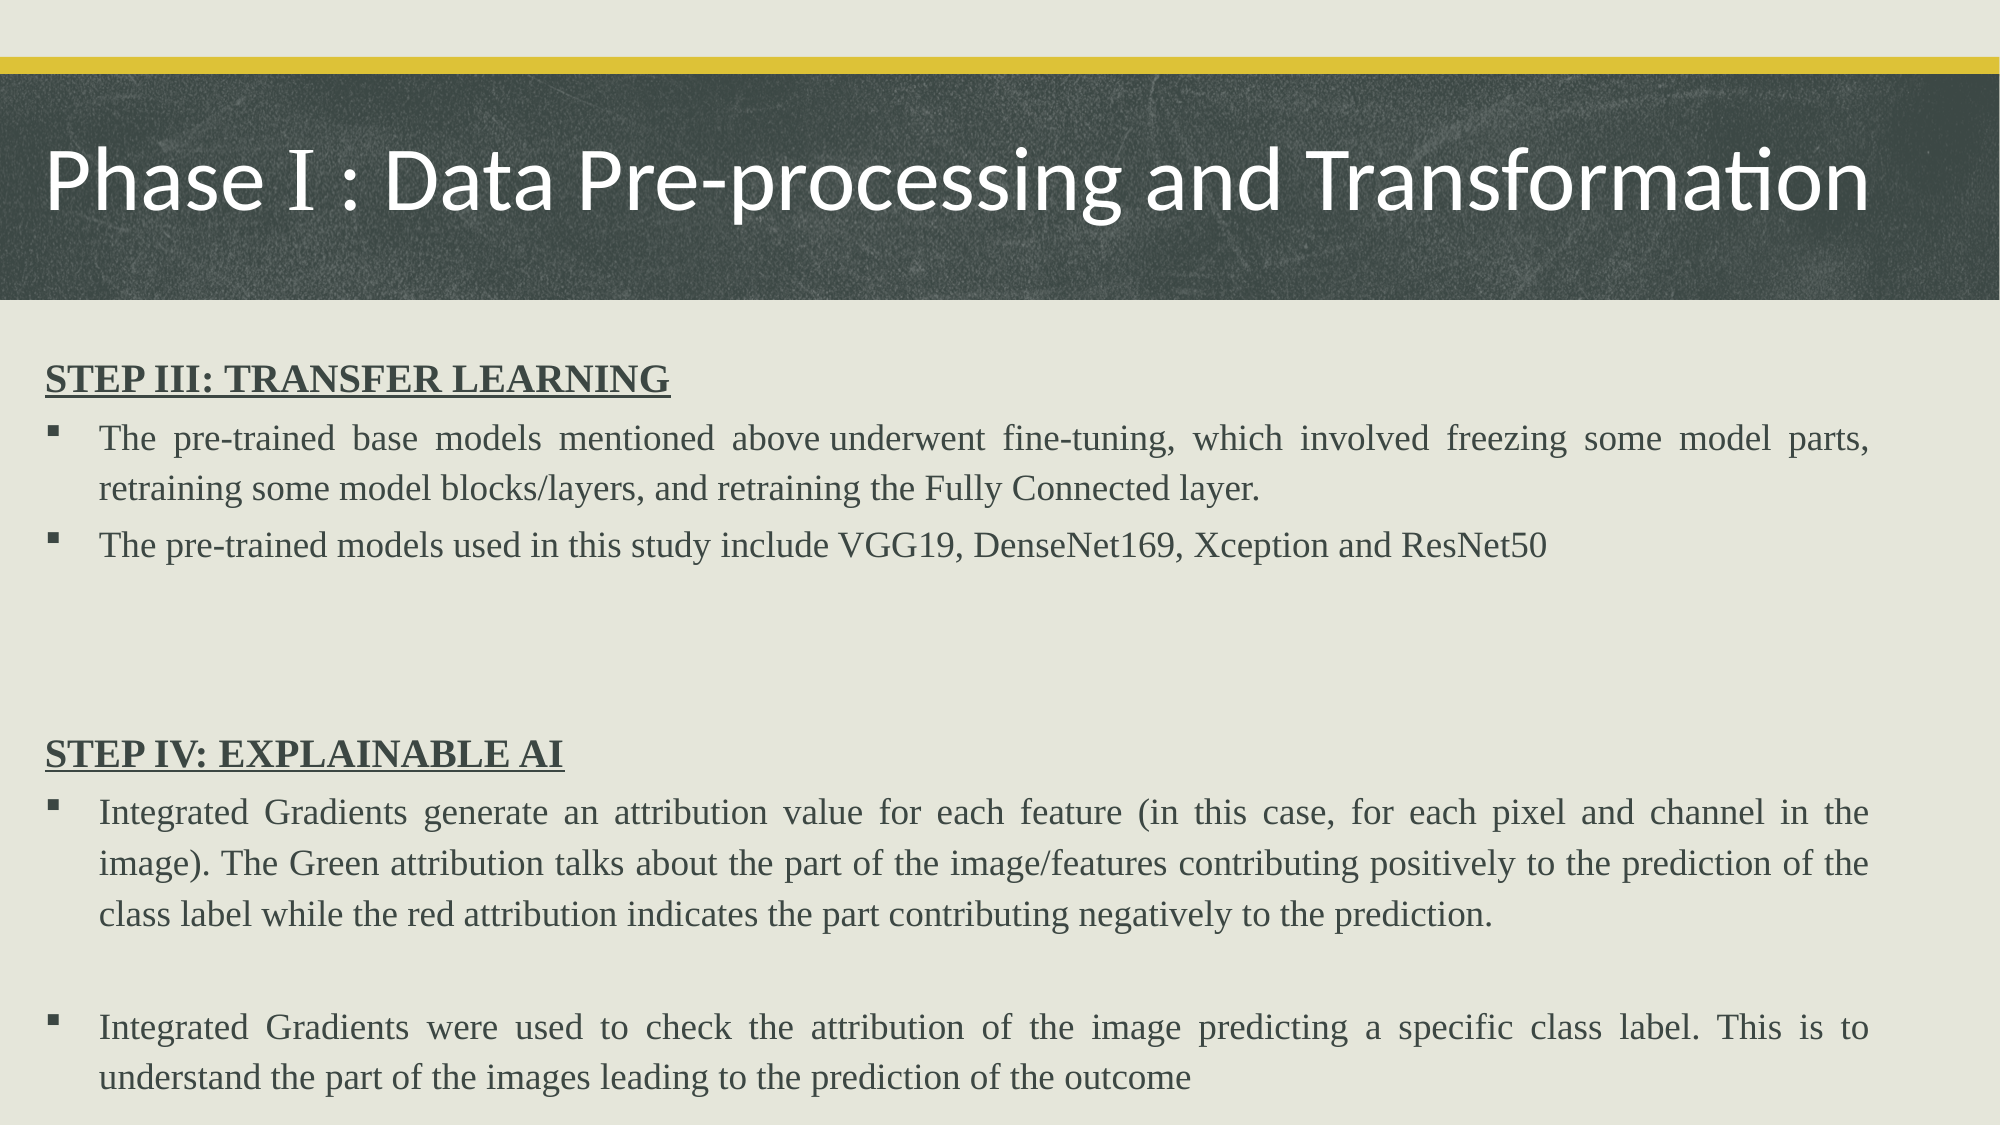

# Phase I : Data Pre-processing and Transformation
STEP III: TRANSFER LEARNING
The pre-trained base models mentioned above underwent fine-tuning, which involved freezing some model parts, retraining some model blocks/layers, and retraining the Fully Connected layer.
The pre-trained models used in this study include VGG19, DenseNet169, Xception and ResNet50

STEP IV: EXPLAINABLE AI
Integrated Gradients generate an attribution value for each feature (in this case, for each pixel and channel in the image). The Green attribution talks about the part of the image/features contributing positively to the prediction of the class label while the red attribution indicates the part contributing negatively to the prediction.

Integrated Gradients were used to check the attribution of the image predicting a specific class label. This is to understand the part of the images leading to the prediction of the outcome